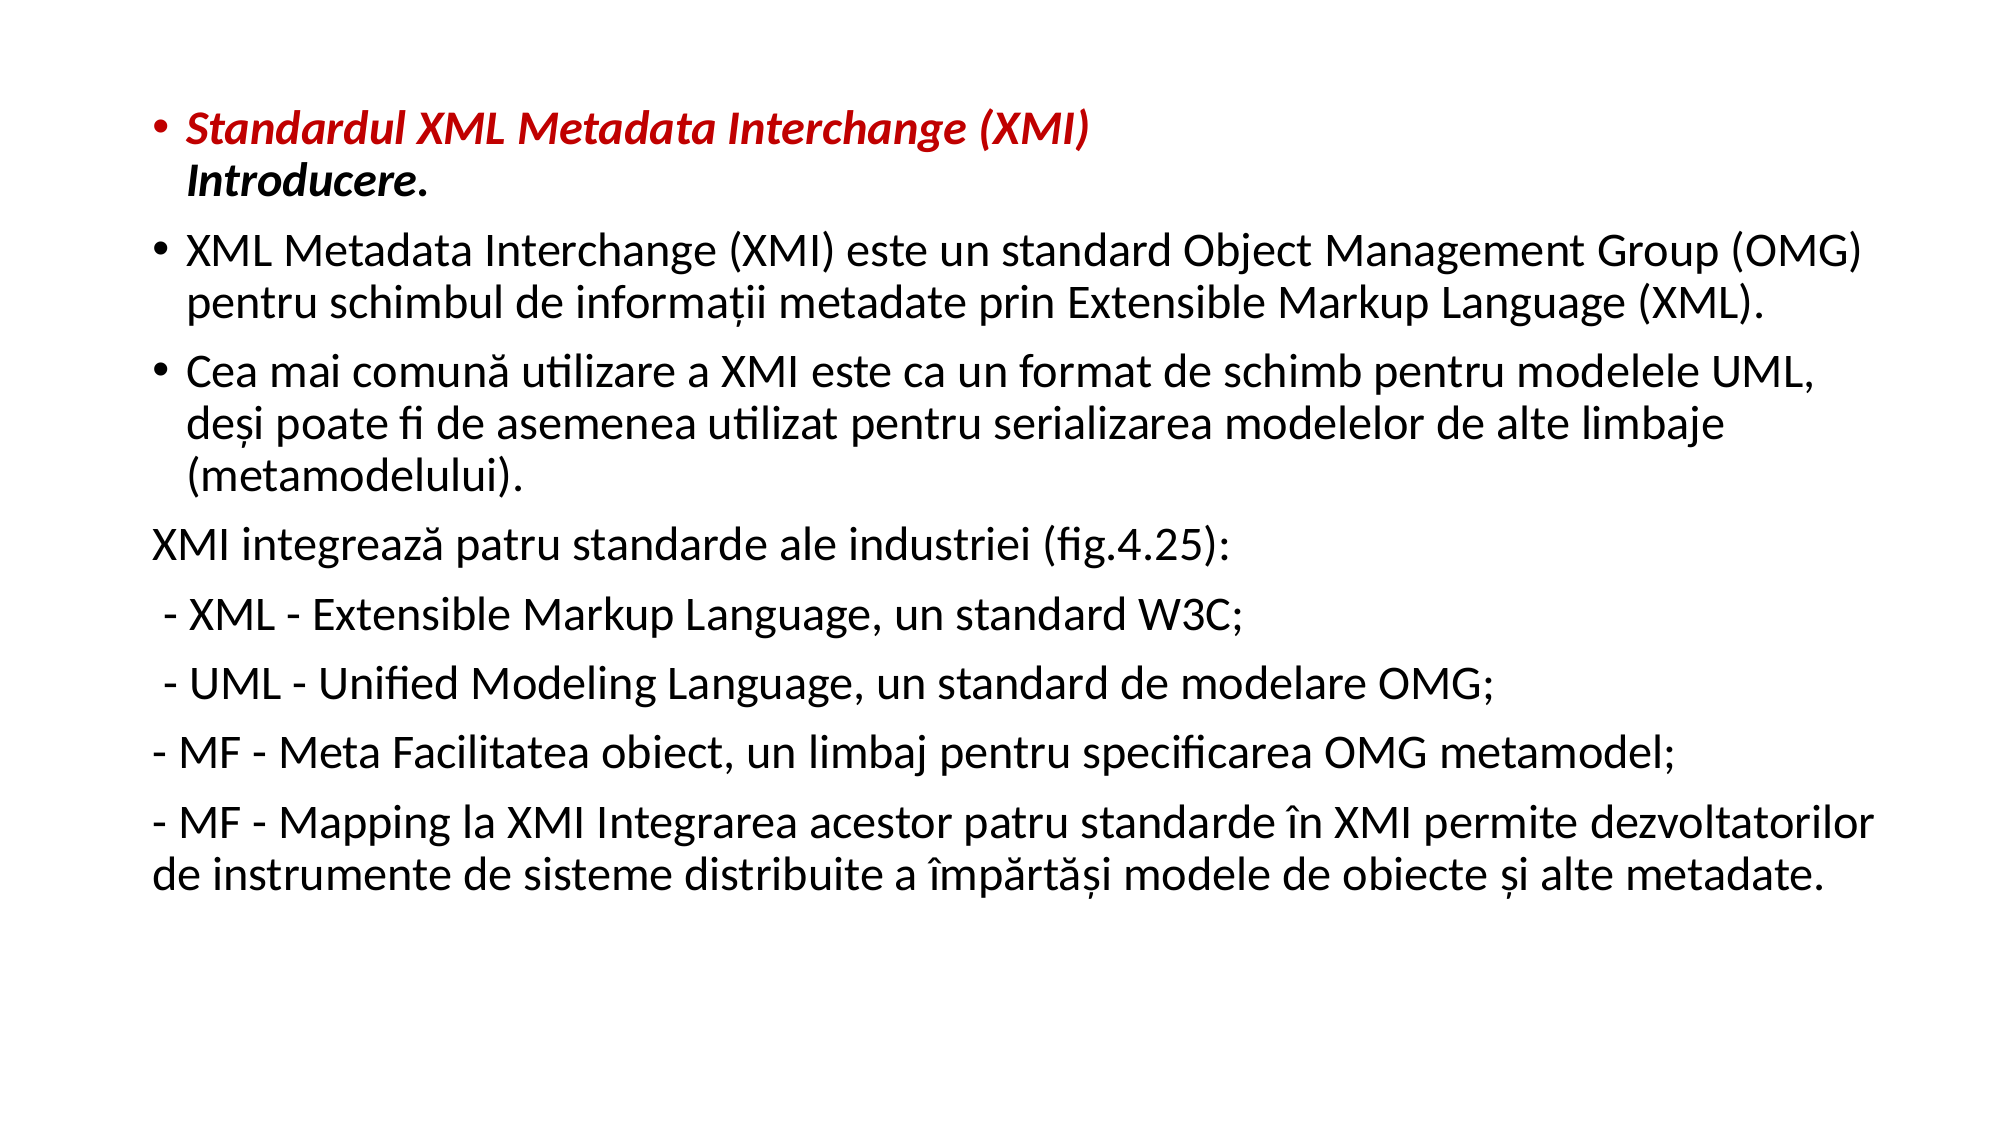

Standardul XML Metadata Interchange (XMI)
Introducere.
XML Metadata Interchange (XMI) este un standard Object Management Group (OMG) pentru schimbul de informaţii metadate prin Extensible Markup Language (XML).
Cea mai comună utilizare a XMI este ca un format de schimb pentru modelele UML, deşi poate fi de asemenea utilizat pentru serializarea modelelor de alte limbaje (metamodelului).
XMI integrează patru standarde ale industriei (fig.4.25):
 - XML - Extensible Markup Language, un standard W3C;
 - UML - Unified Modeling Language, un standard de modelare OMG;
- MF - Meta Facilitatea obiect, un limbaj pentru specificarea OMG metamodel;
- MF - Mapping la XMI Integrarea acestor patru standarde în XMI permite dezvoltatorilor de instrumente de sisteme distribuite a împărtăşi modele de obiecte şi alte metadate.